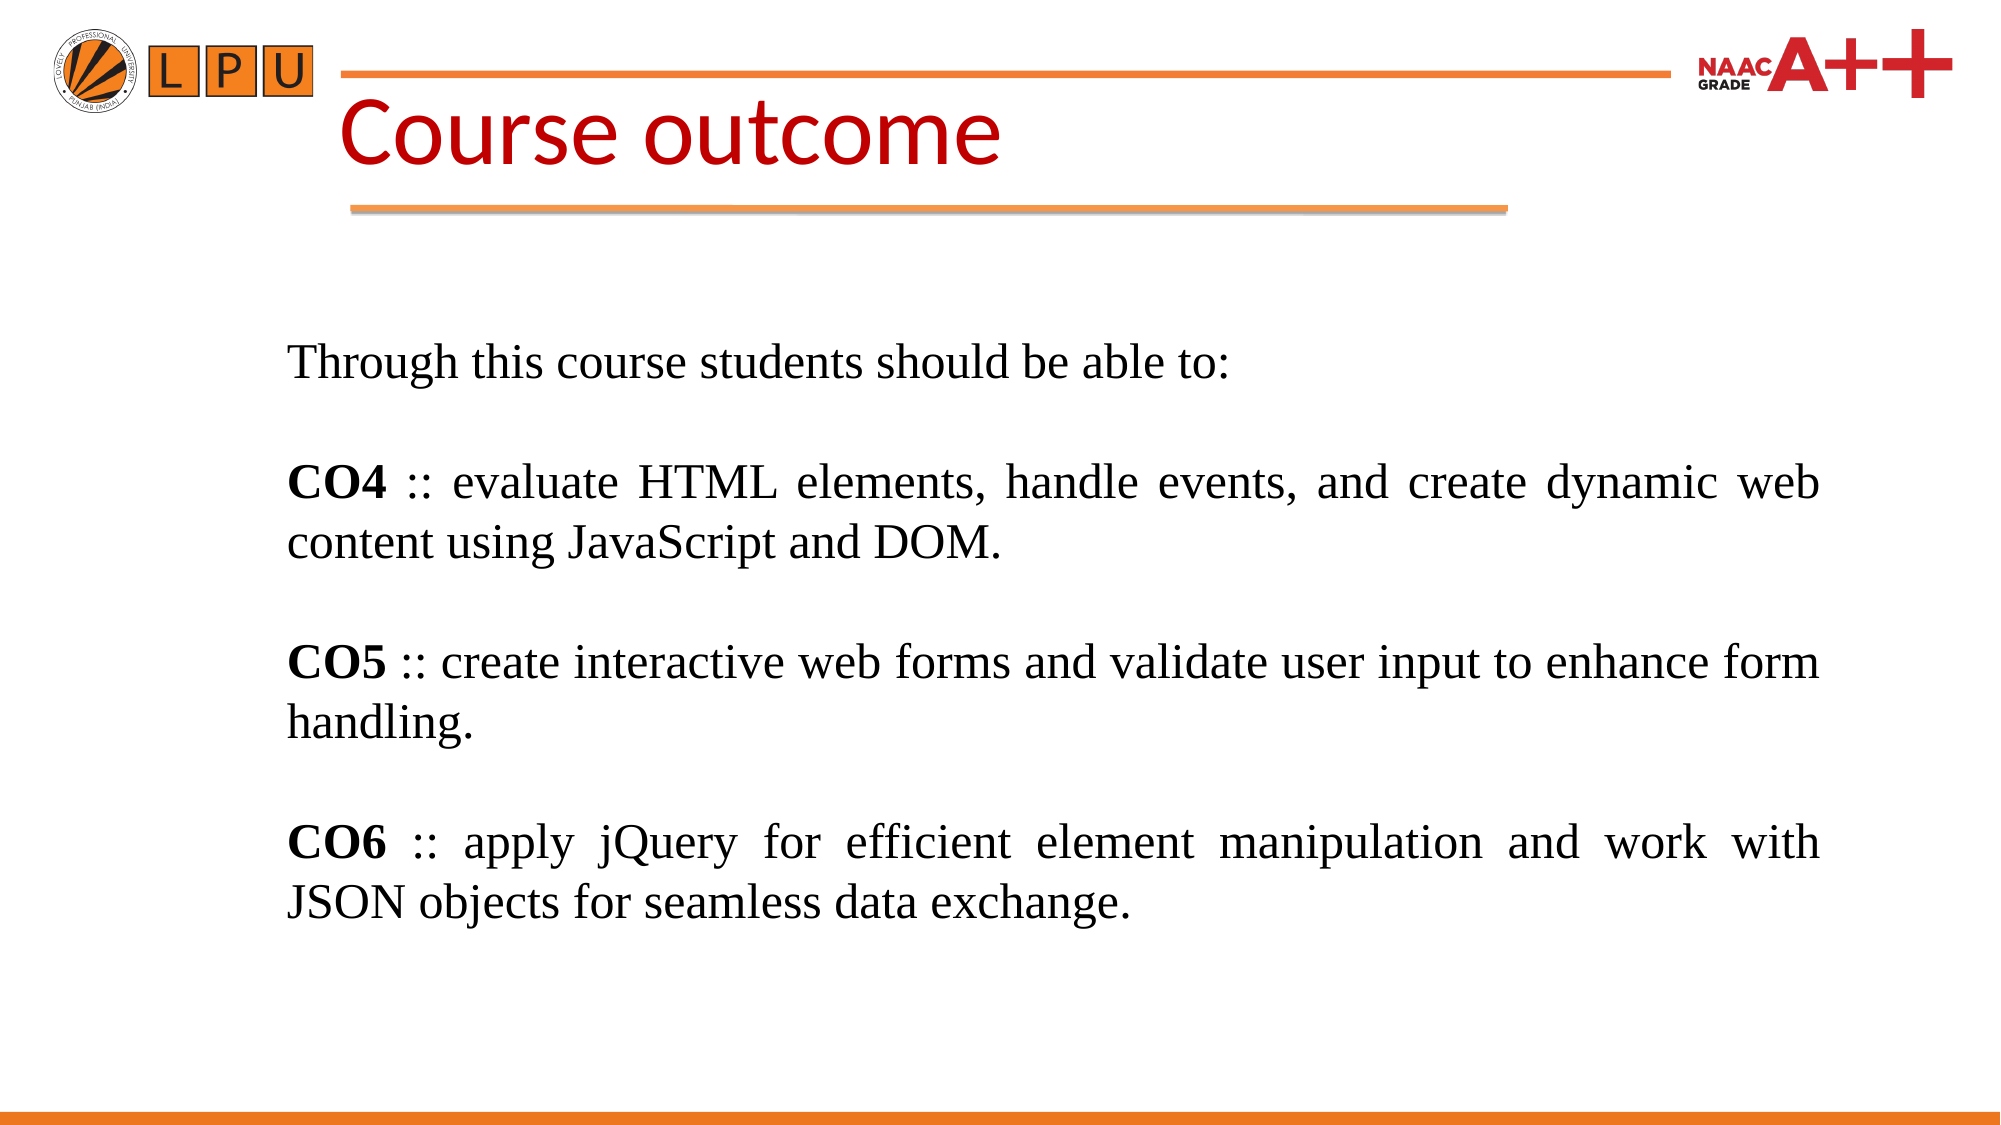

Course outcome

Through this course students should be able to:

CO4 :: evaluate HTML elements, handle events, and create dynamic web content using JavaScript and DOM.

CO5 :: create interactive web forms and validate user input to enhance form handling.

CO6 :: apply jQuery for efficient element manipulation and work with JSON objects for seamless data exchange.